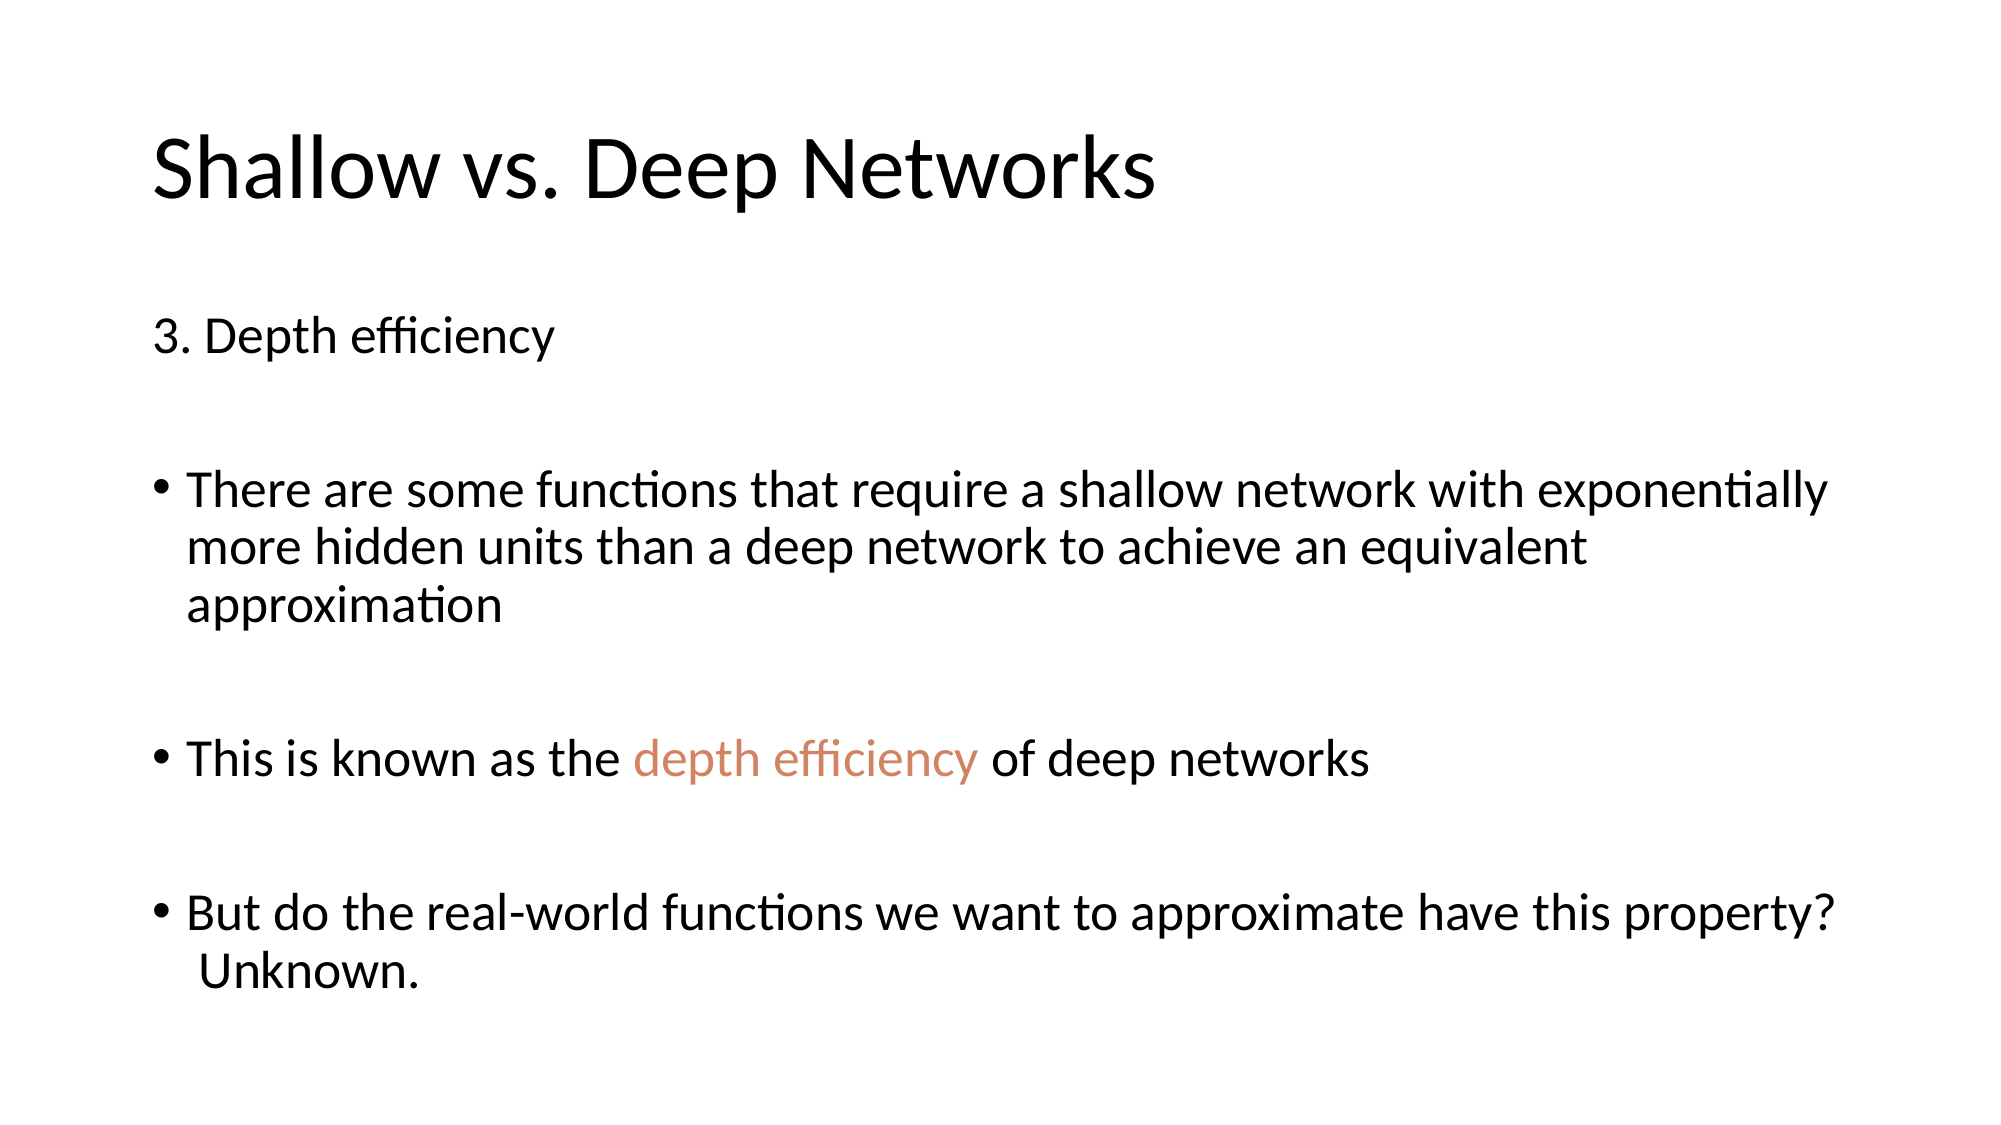

# Shallow vs. Deep Networks
3. Depth efficiency

There are some functions that require a shallow network with exponentially more hidden units than a deep network to achieve an equivalent approximation

This is known as the depth efficiency of deep networks

But do the real-world functions we want to approximate have this property?  Unknown.